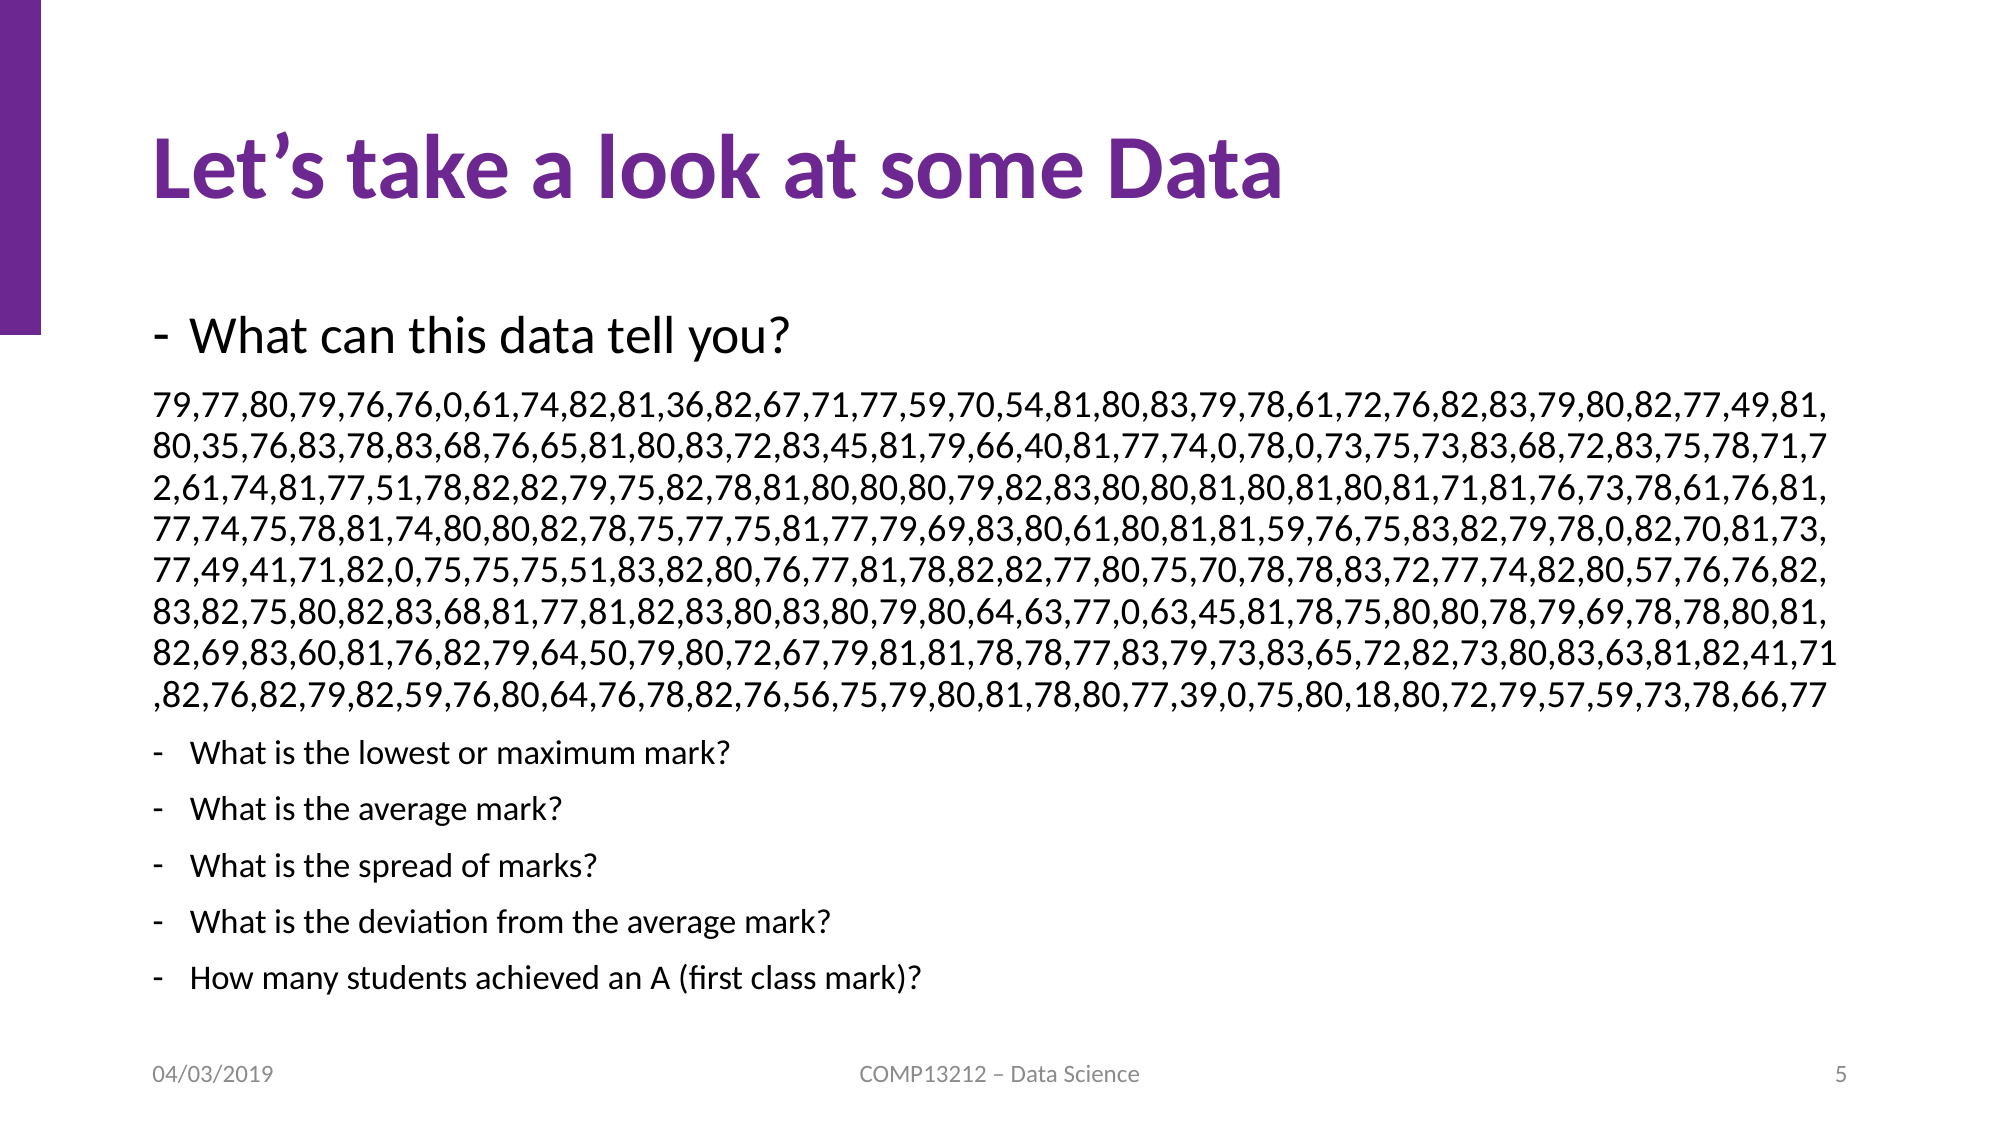

# Let’s take a look at some Data
What can this data tell you?
79,77,80,79,76,76,0,61,74,82,81,36,82,67,71,77,59,70,54,81,80,83,79,78,61,72,76,82,83,79,80,82,77,49,81,80,35,76,83,78,83,68,76,65,81,80,83,72,83,45,81,79,66,40,81,77,74,0,78,0,73,75,73,83,68,72,83,75,78,71,72,61,74,81,77,51,78,82,82,79,75,82,78,81,80,80,80,79,82,83,80,80,81,80,81,80,81,71,81,76,73,78,61,76,81,77,74,75,78,81,74,80,80,82,78,75,77,75,81,77,79,69,83,80,61,80,81,81,59,76,75,83,82,79,78,0,82,70,81,73,77,49,41,71,82,0,75,75,75,51,83,82,80,76,77,81,78,82,82,77,80,75,70,78,78,83,72,77,74,82,80,57,76,76,82,83,82,75,80,82,83,68,81,77,81,82,83,80,83,80,79,80,64,63,77,0,63,45,81,78,75,80,80,78,79,69,78,78,80,81,82,69,83,60,81,76,82,79,64,50,79,80,72,67,79,81,81,78,78,77,83,79,73,83,65,72,82,73,80,83,63,81,82,41,71,82,76,82,79,82,59,76,80,64,76,78,82,76,56,75,79,80,81,78,80,77,39,0,75,80,18,80,72,79,57,59,73,78,66,77
What is the lowest or maximum mark?
What is the average mark?
What is the spread of marks?
What is the deviation from the average mark?
How many students achieved an A (first class mark)?

04/03/2019
COMP13212 – Data Science
5